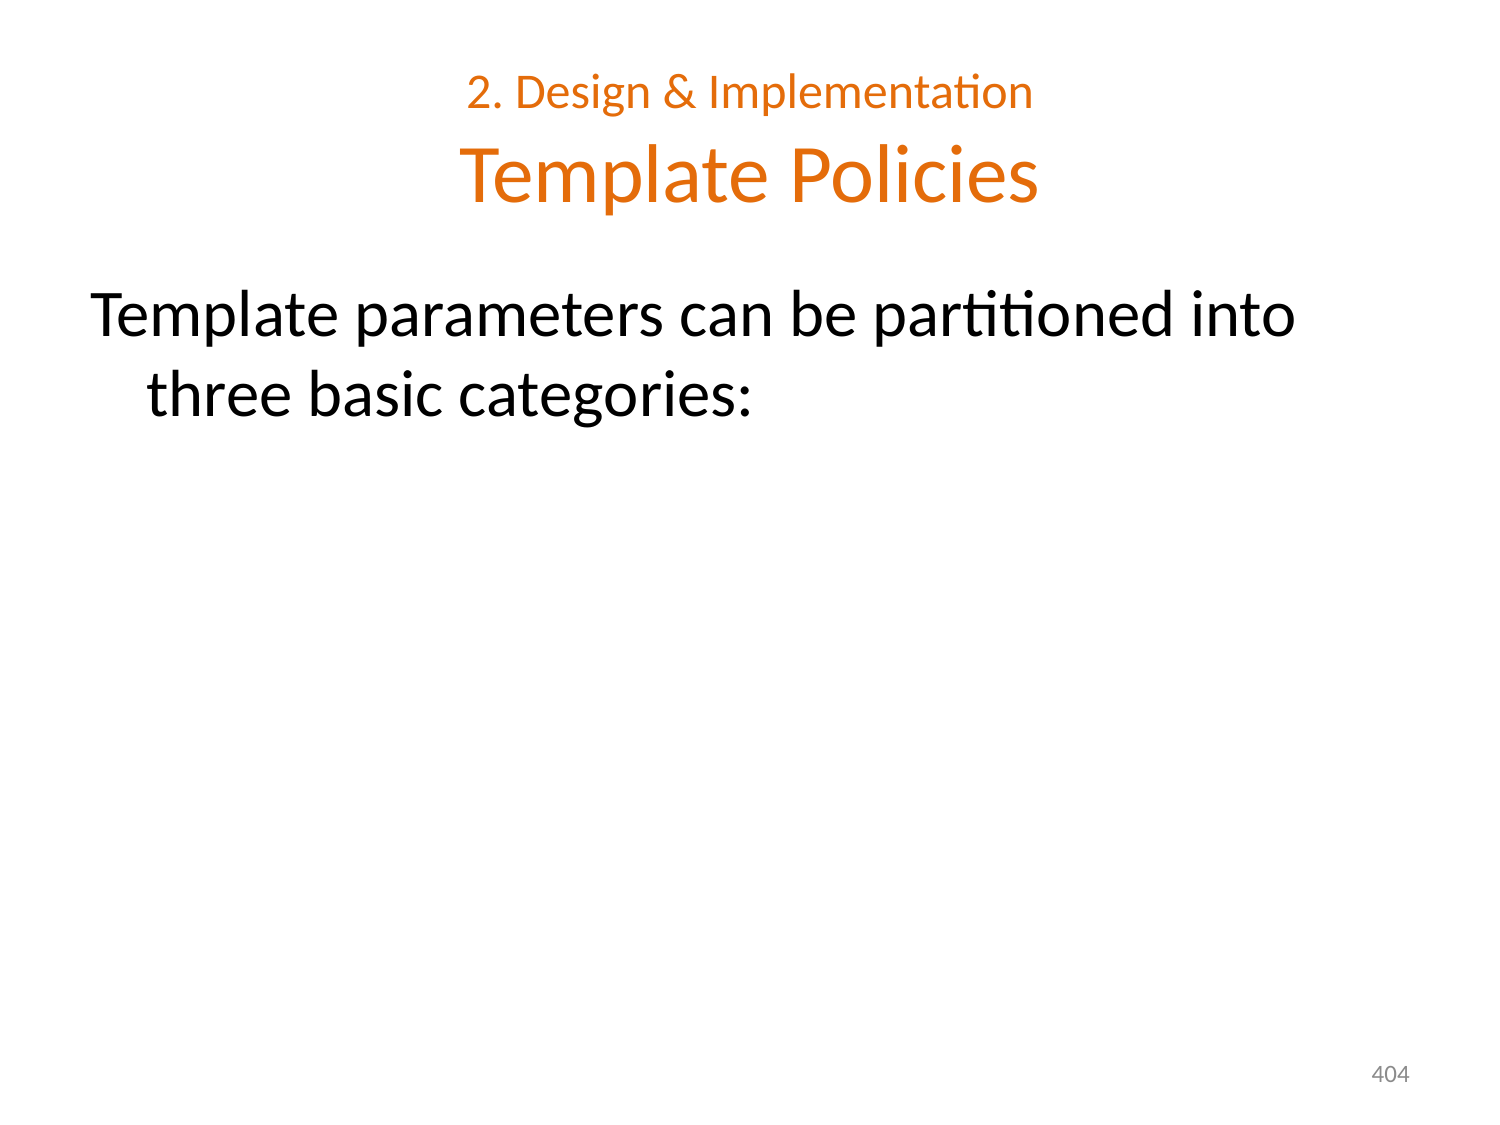

# 2. Design & Implementation Template Policies
Template parameters can be partitioned into three basic categories:
404